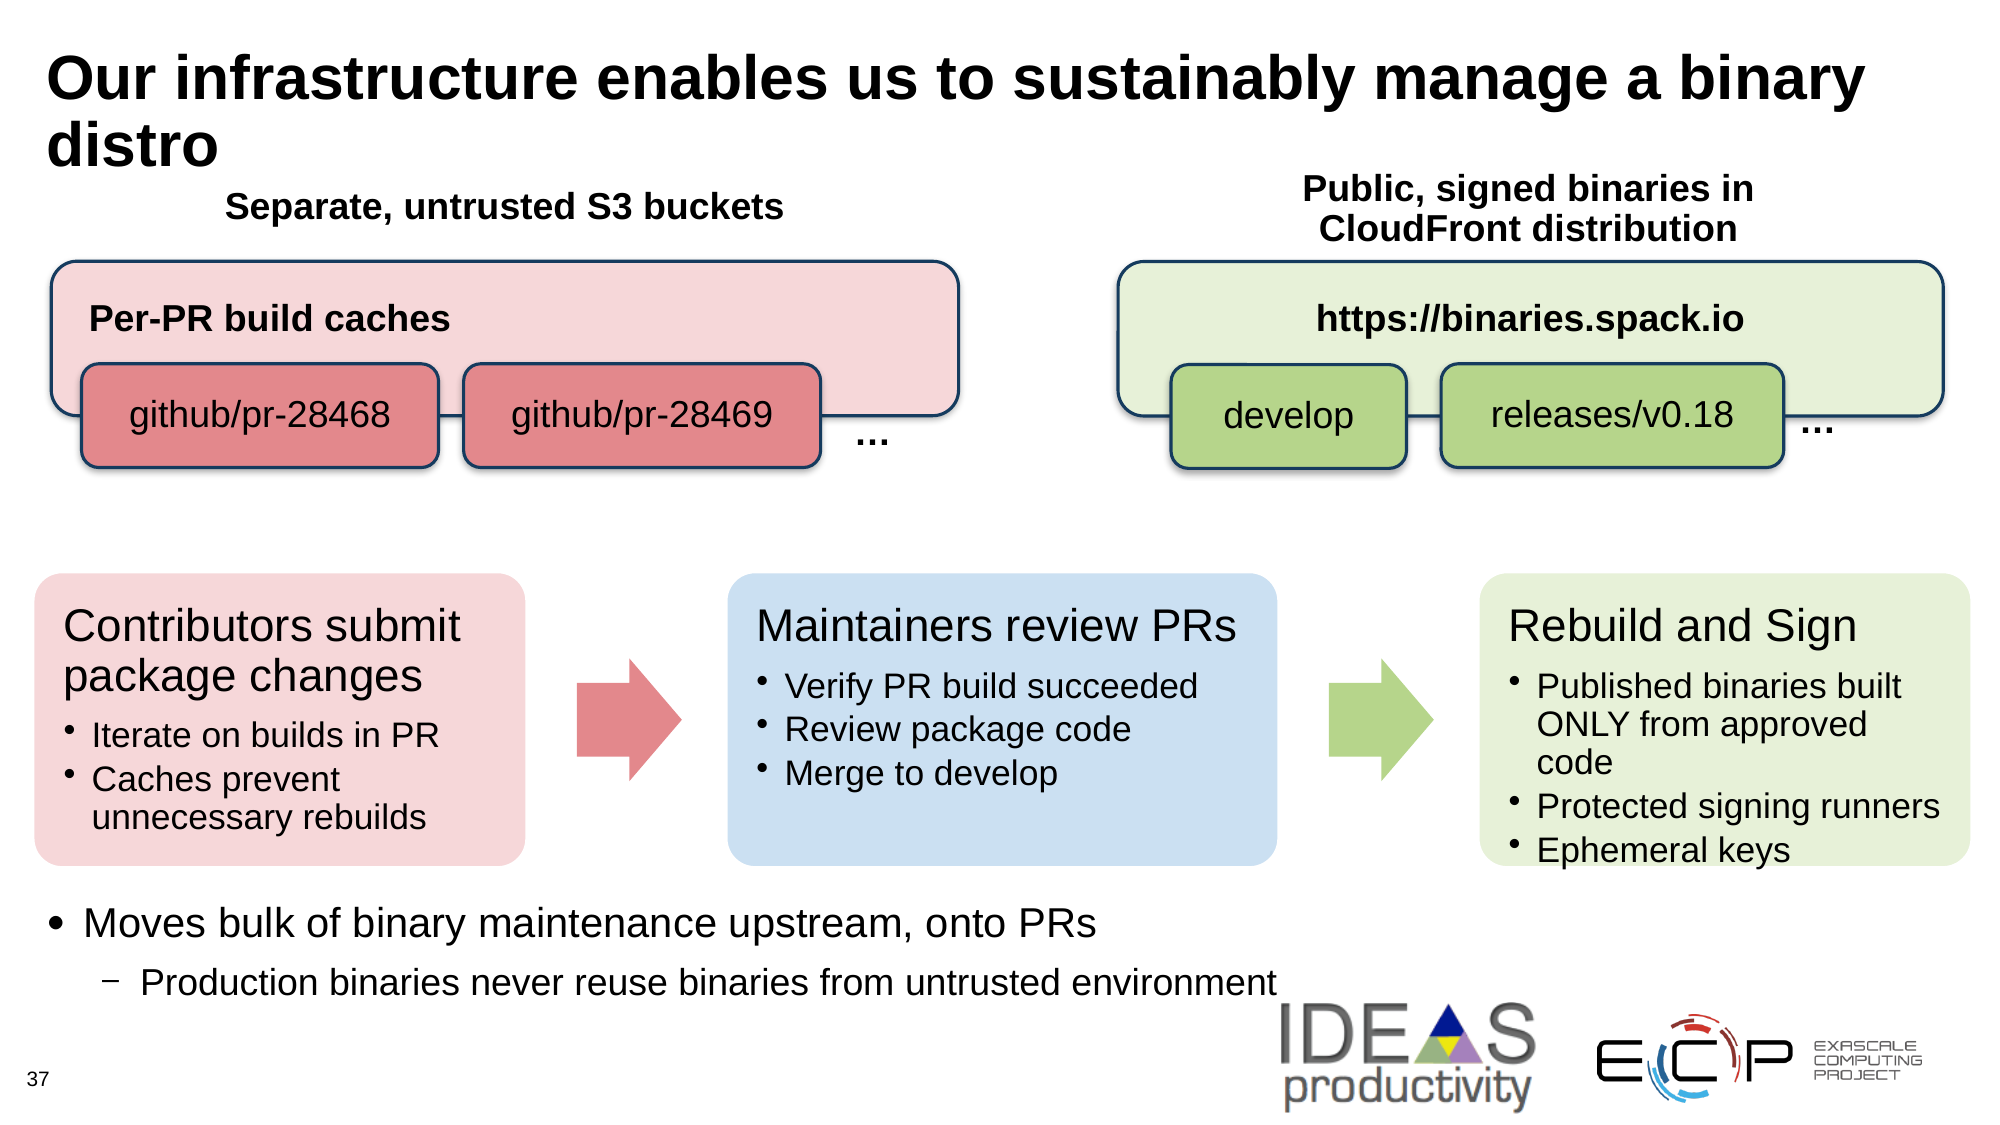

# Our infrastructure enables us to sustainably manage a binary distro
Public, signed binaries in
CloudFront distribution
Separate, untrusted S3 buckets
Per-PR build caches
https://binaries.spack.io
github/pr-28468
github/pr-28469
releases/v0.18
develop
…
…
Contributors submit package changes
Iterate on builds in PR
Caches prevent unnecessary rebuilds

Maintainers review PRs
Verify PR build succeeded
Review package code
Merge to develop

Rebuild and Sign
Published binaries built ONLY from approved code
Protected signing runners
Ephemeral keys
Moves bulk of binary maintenance upstream, onto PRs
Production binaries never reuse binaries from untrusted environment